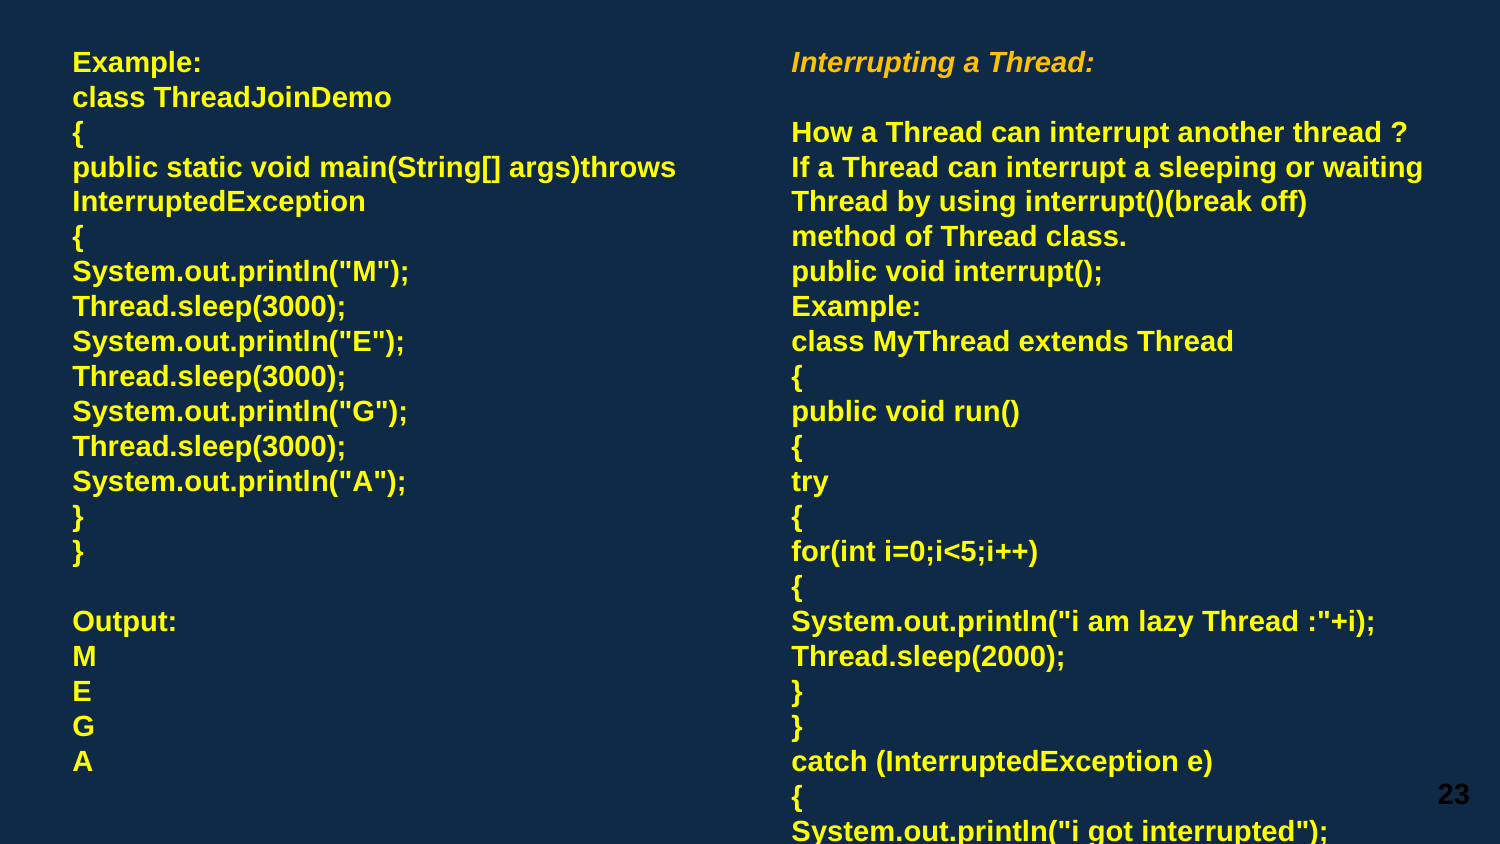

Example:
class ThreadJoinDemo
{
public static void main(String[] args)throws InterruptedException
{
System.out.println("M");
Thread.sleep(3000);
System.out.println("E");
Thread.sleep(3000);
System.out.println("G");
Thread.sleep(3000);
System.out.println("A");
}
}

Output:
M
E
G
A
Interrupting a Thread:

How a Thread can interrupt another thread ?
If a Thread can interrupt a sleeping or waiting Thread by using interrupt()(break off)
method of Thread class.
public void interrupt();
Example:
class MyThread extends Thread
{
public void run()
{
try
{
for(int i=0;i<5;i++)
{
System.out.println("i am lazy Thread :"+i);
Thread.sleep(2000);
}
}
catch (InterruptedException e)
{
System.out.println("i got interrupted");
23